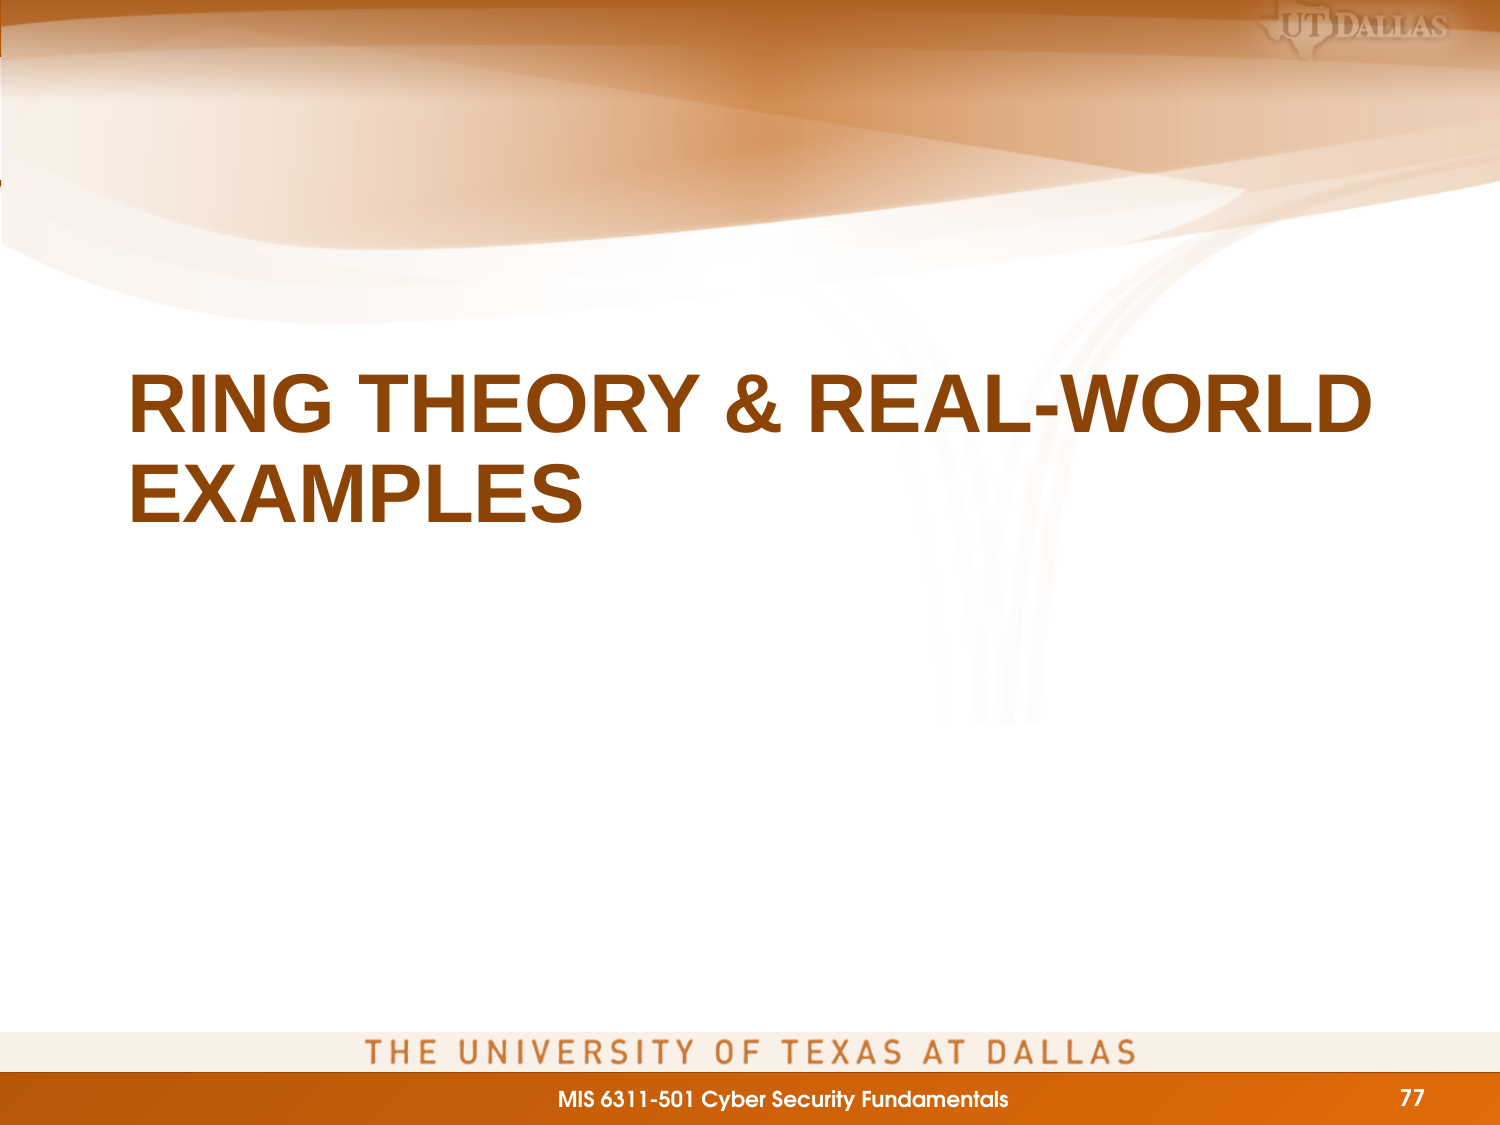

# Ring Theory & Real-World Examples

77